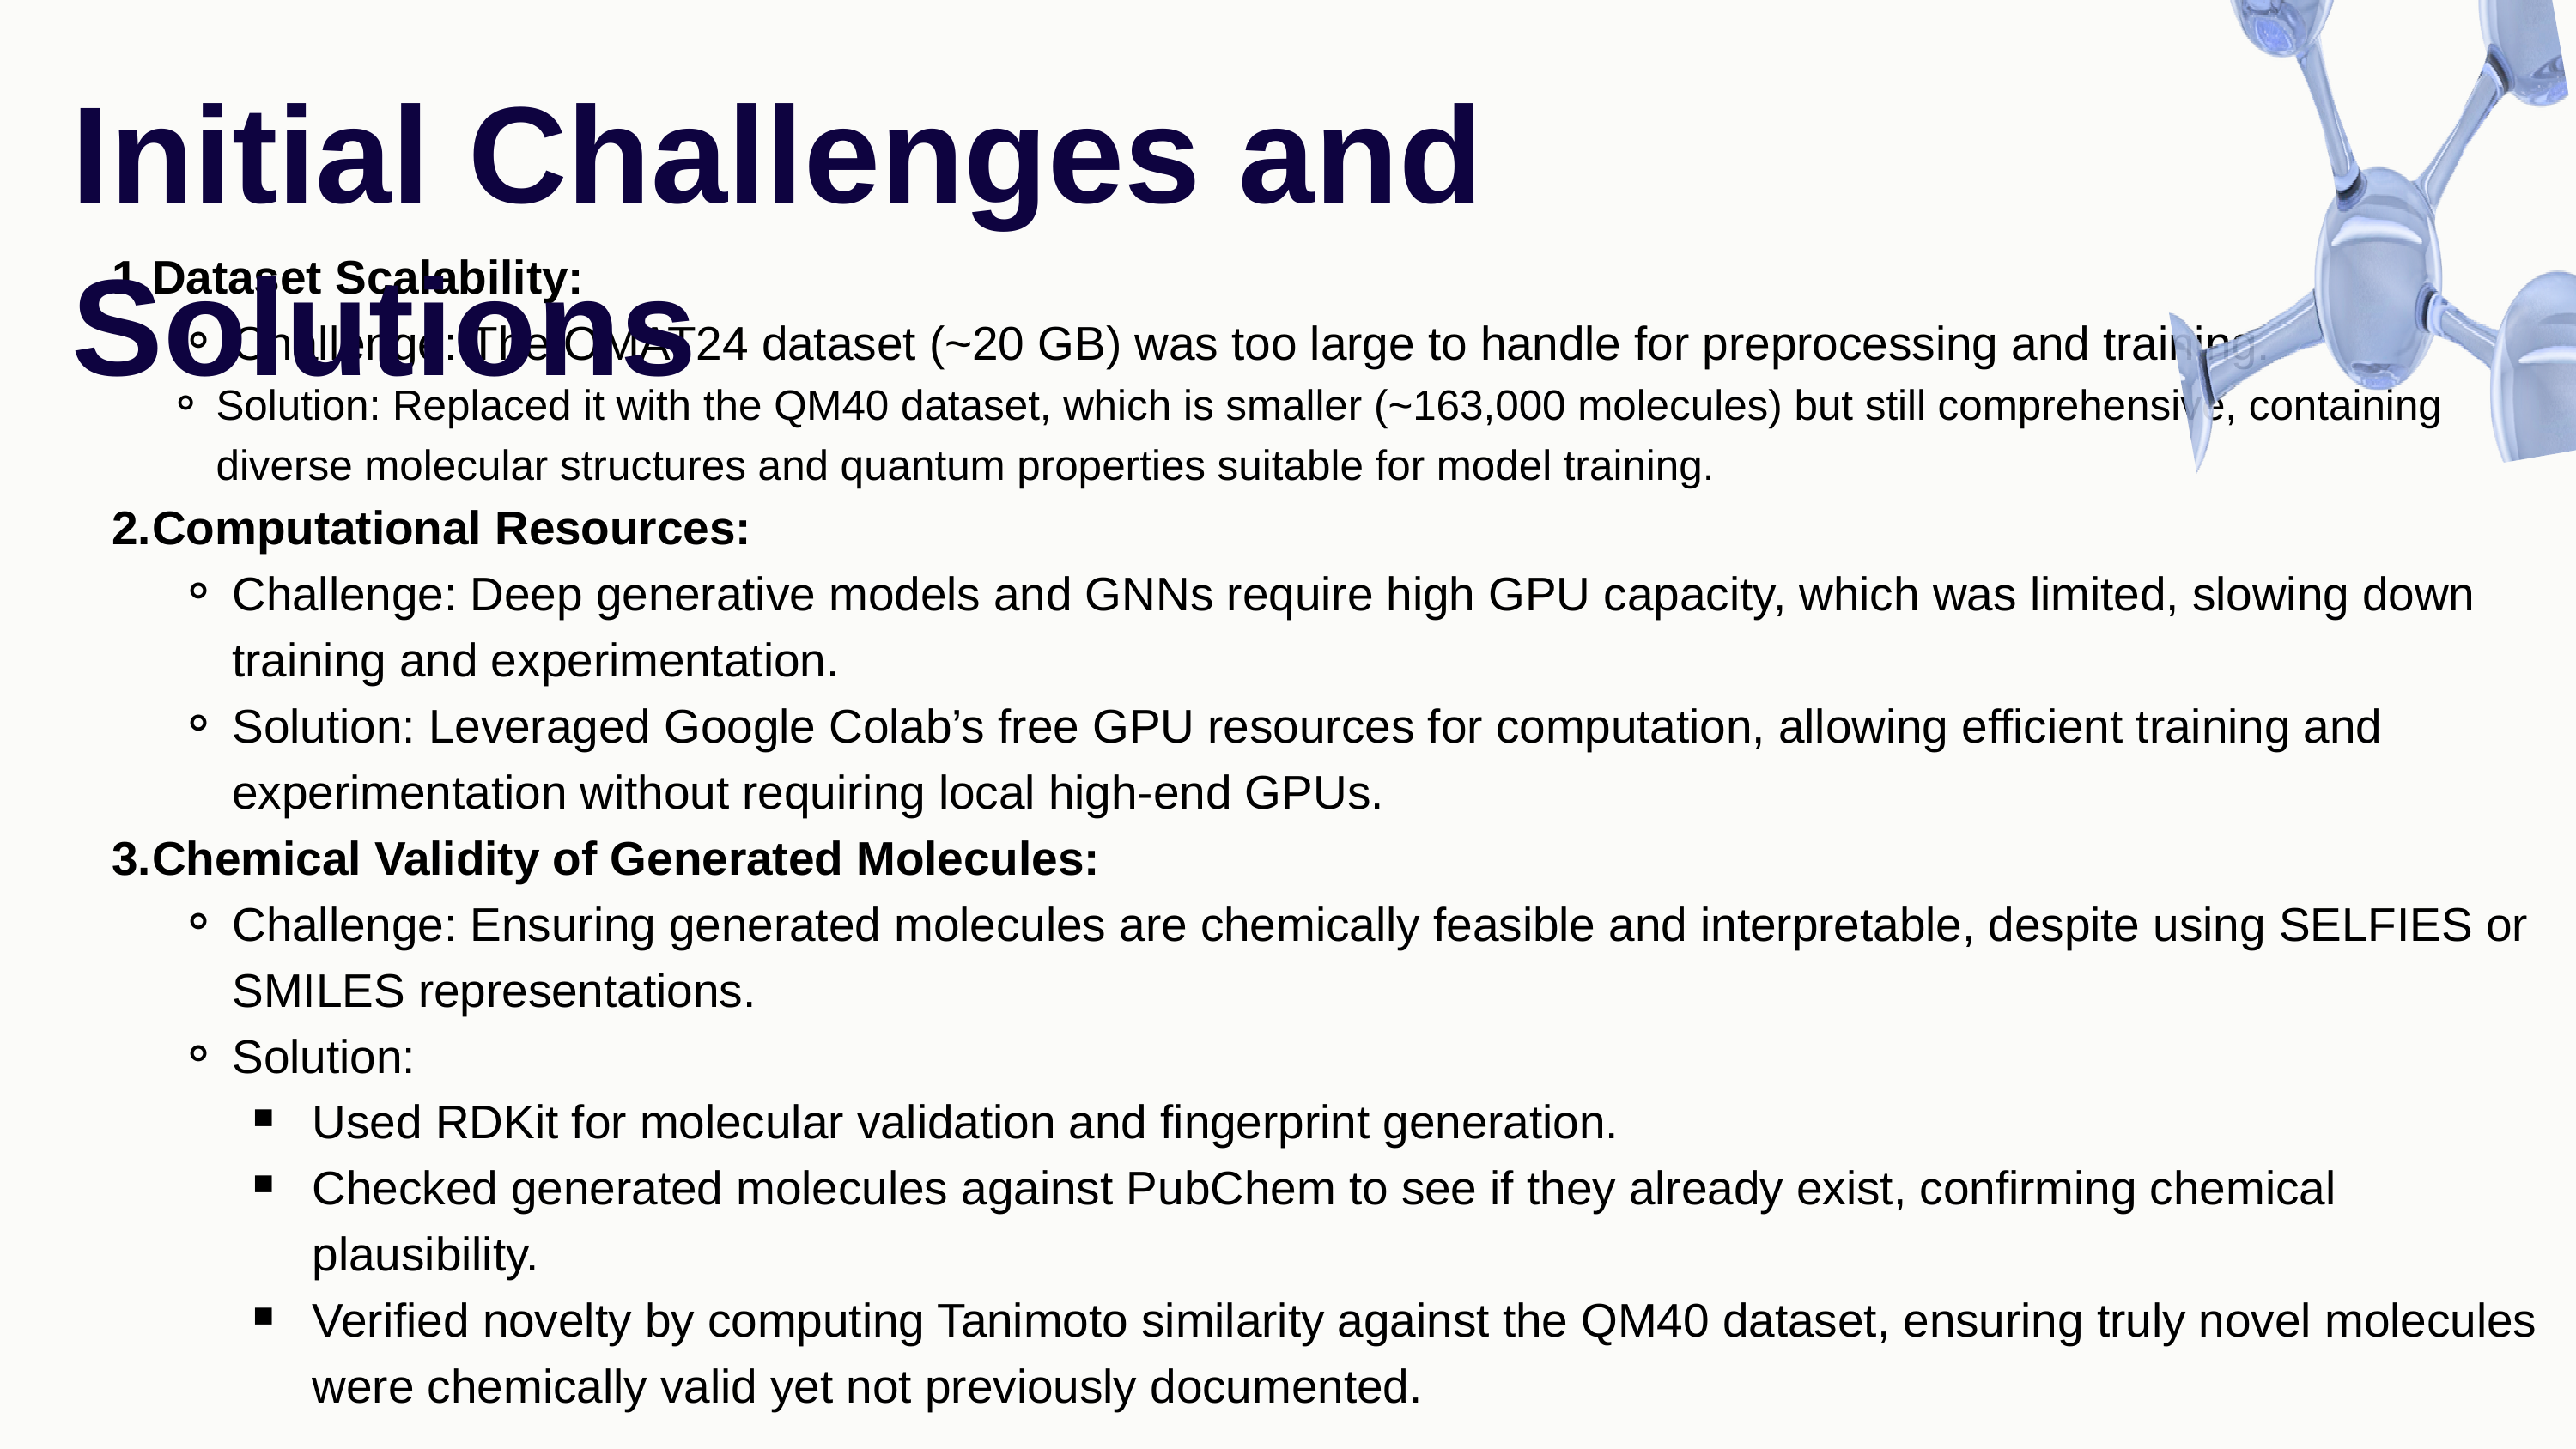

Initial Challenges and Solutions
Dataset Scalability:
Challenge: The OMAT24 dataset (~20 GB) was too large to handle for preprocessing and training.
Solution: Replaced it with the QM40 dataset, which is smaller (~163,000 molecules) but still comprehensive, containing diverse molecular structures and quantum properties suitable for model training.
Computational Resources:
Challenge: Deep generative models and GNNs require high GPU capacity, which was limited, slowing down training and experimentation.
Solution: Leveraged Google Colab’s free GPU resources for computation, allowing efficient training and experimentation without requiring local high-end GPUs.
Chemical Validity of Generated Molecules:
Challenge: Ensuring generated molecules are chemically feasible and interpretable, despite using SELFIES or SMILES representations.
Solution:
Used RDKit for molecular validation and fingerprint generation.
Checked generated molecules against PubChem to see if they already exist, confirming chemical plausibility.
Verified novelty by computing Tanimoto similarity against the QM40 dataset, ensuring truly novel molecules were chemically valid yet not previously documented.